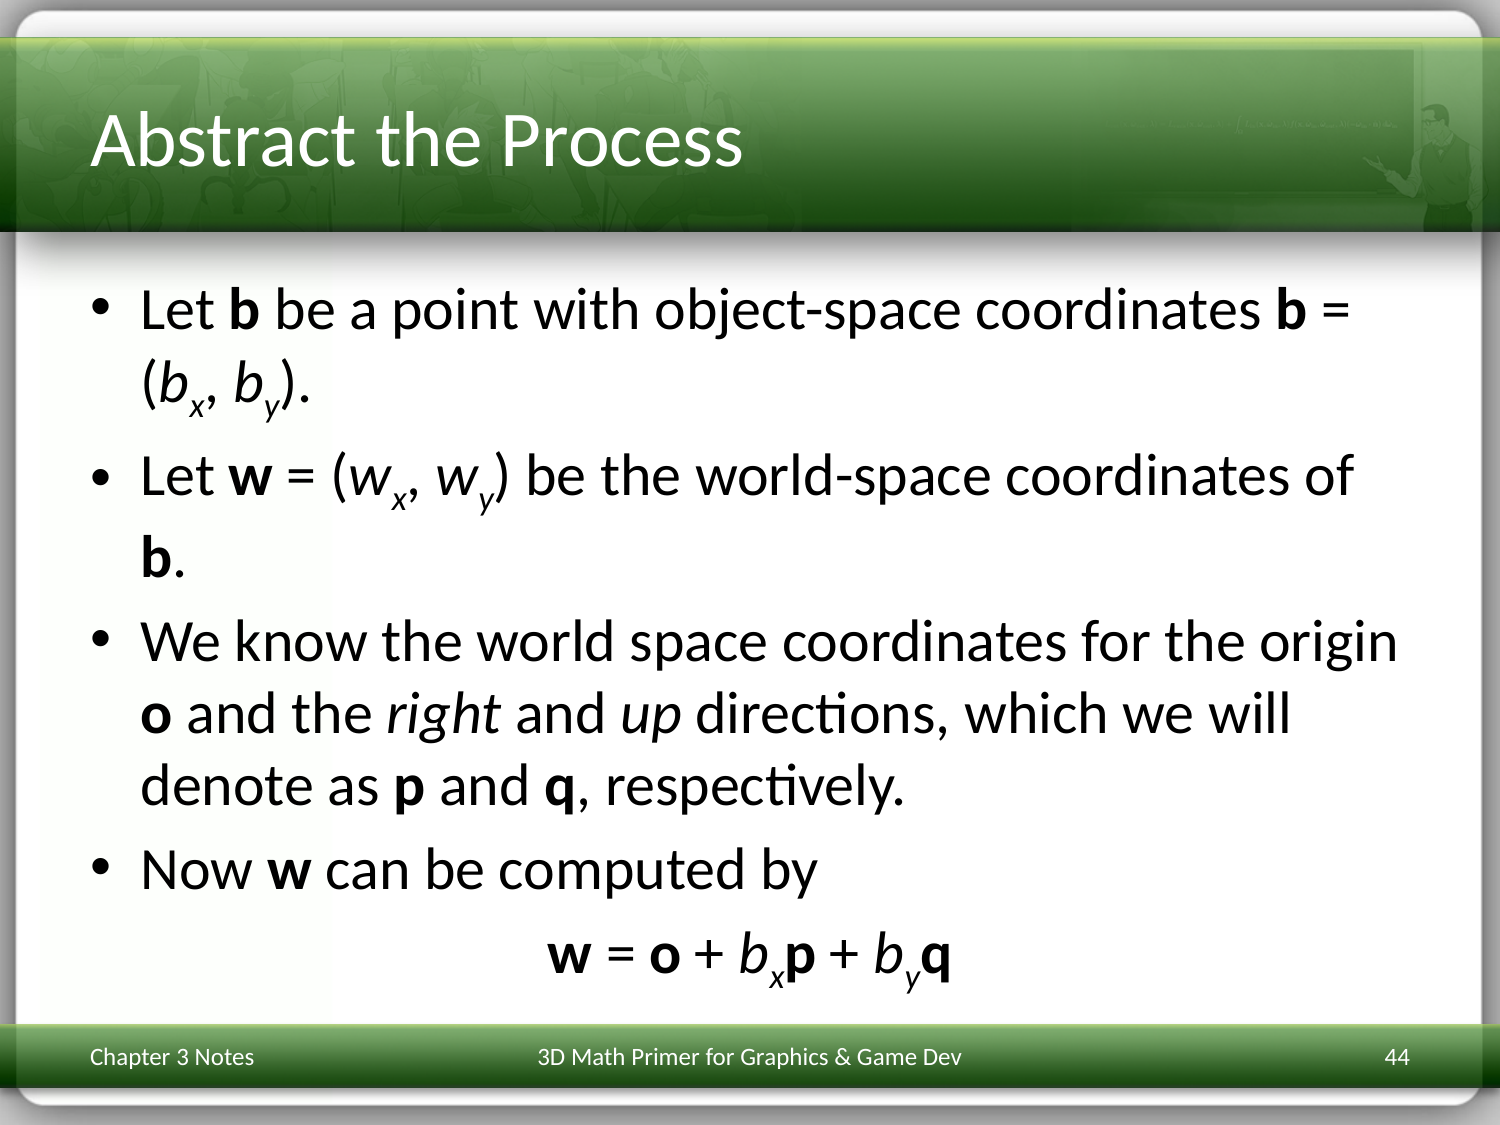

# Abstract the Process
Let b be a point with object-space coordinates b = (bx, by).
Let w = (wx, wy) be the world-space coordinates of b.
We know the world space coordinates for the origin o and the right and up directions, which we will denote as p and q, respectively.
Now w can be computed by
w = o + bxp + byq
Chapter 3 Notes
3D Math Primer for Graphics & Game Dev
44